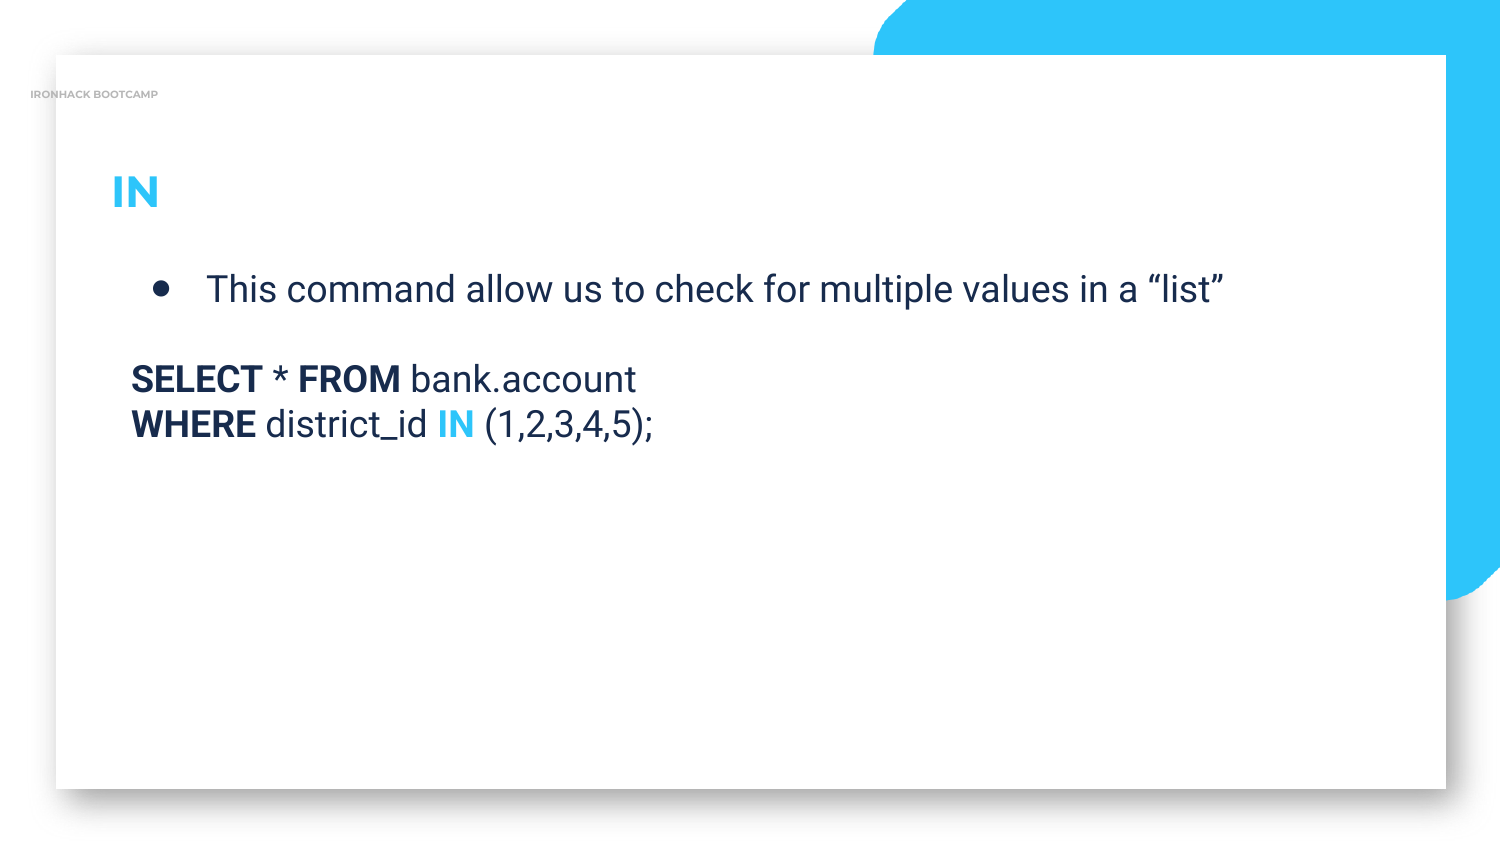

IRONHACK BOOTCAMP
IN
This command allow us to check for multiple values in a “list”

SELECT * FROM bank.account
WHERE district_id IN (1,2,3,4,5);